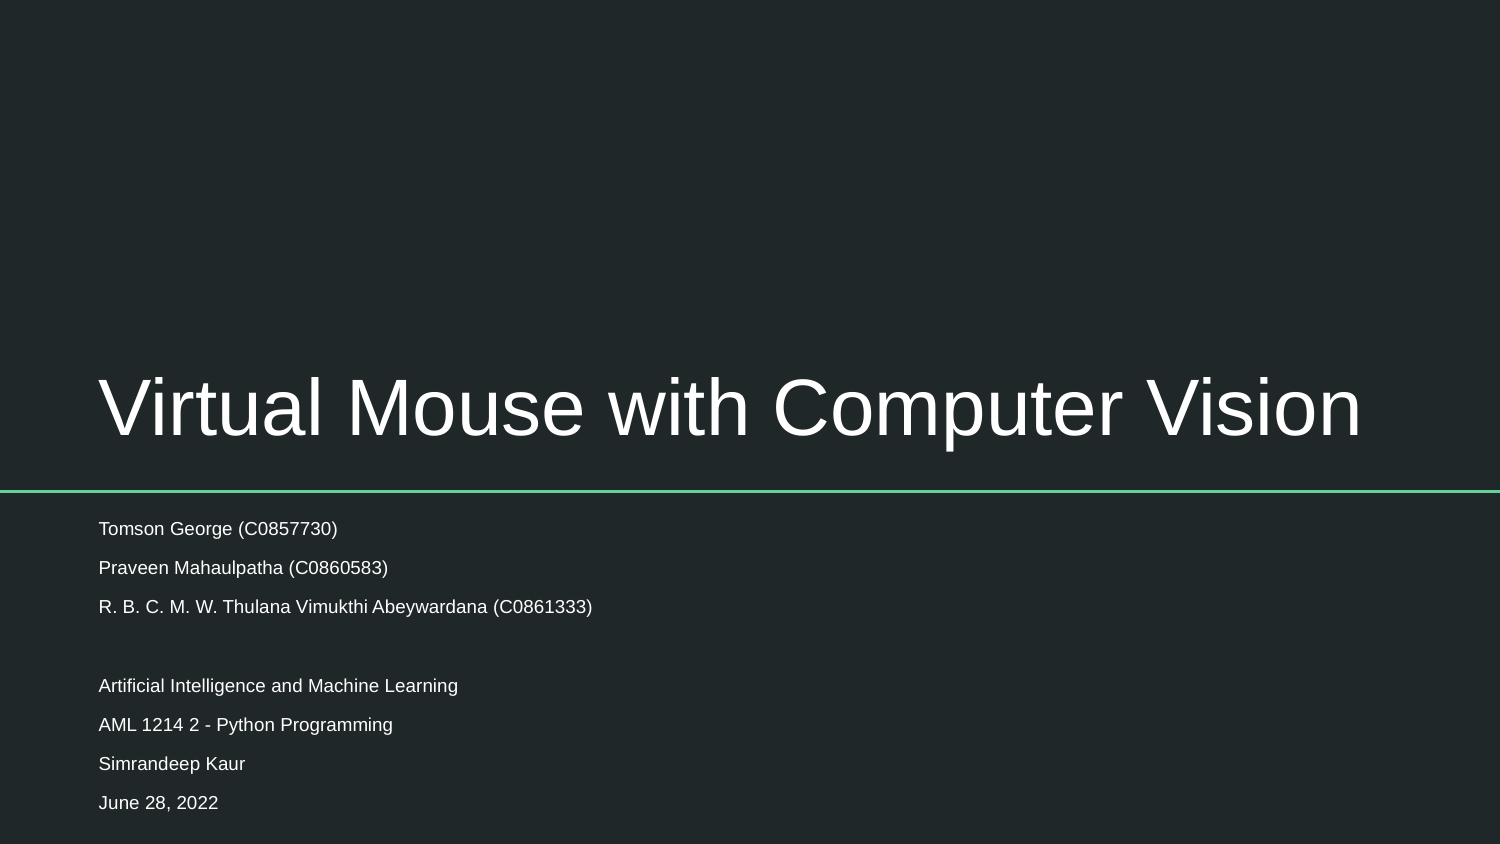

# Virtual Mouse with Computer Vision
Tomson George (C0857730)
Praveen Mahaulpatha (C0860583)
R. B. C. M. W. Thulana Vimukthi Abeywardana (C0861333)

Artificial Intelligence and Machine Learning
AML 1214 2 - Python Programming
Simrandeep Kaur
June 28, 2022